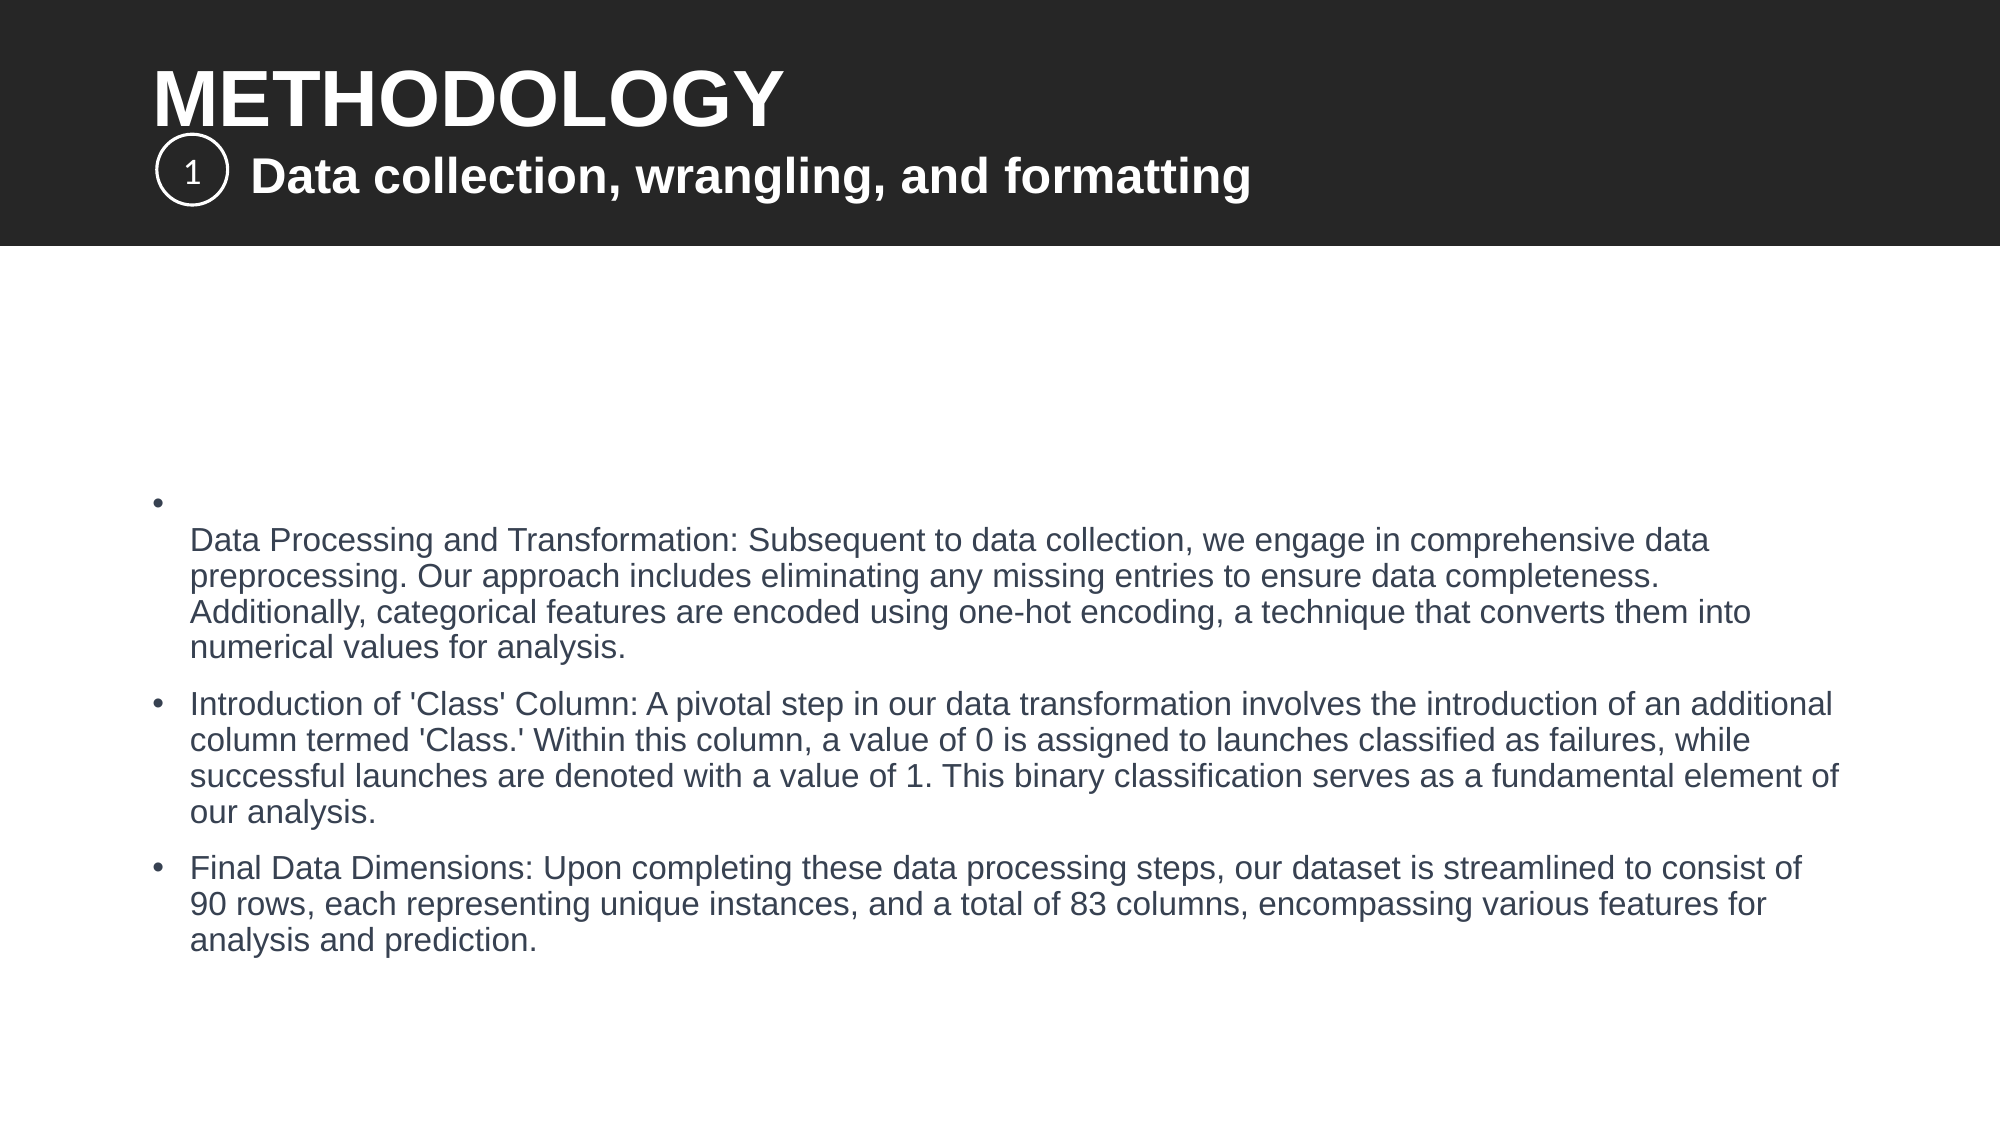

# Outline
METHODOLOGY
       Data collection, wrangling, and formatting
1
Data Processing and Transformation: Subsequent to data collection, we engage in comprehensive data preprocessing. Our approach includes eliminating any missing entries to ensure data completeness. Additionally, categorical features are encoded using one-hot encoding, a technique that converts them into numerical values for analysis.
Introduction of 'Class' Column: A pivotal step in our data transformation involves the introduction of an additional column termed 'Class.' Within this column, a value of 0 is assigned to launches classified as failures, while successful launches are denoted with a value of 1. This binary classification serves as a fundamental element of our analysis.
Final Data Dimensions: Upon completing these data processing steps, our dataset is streamlined to consist of 90 rows, each representing unique instances, and a total of 83 columns, encompassing various features for analysis and prediction.